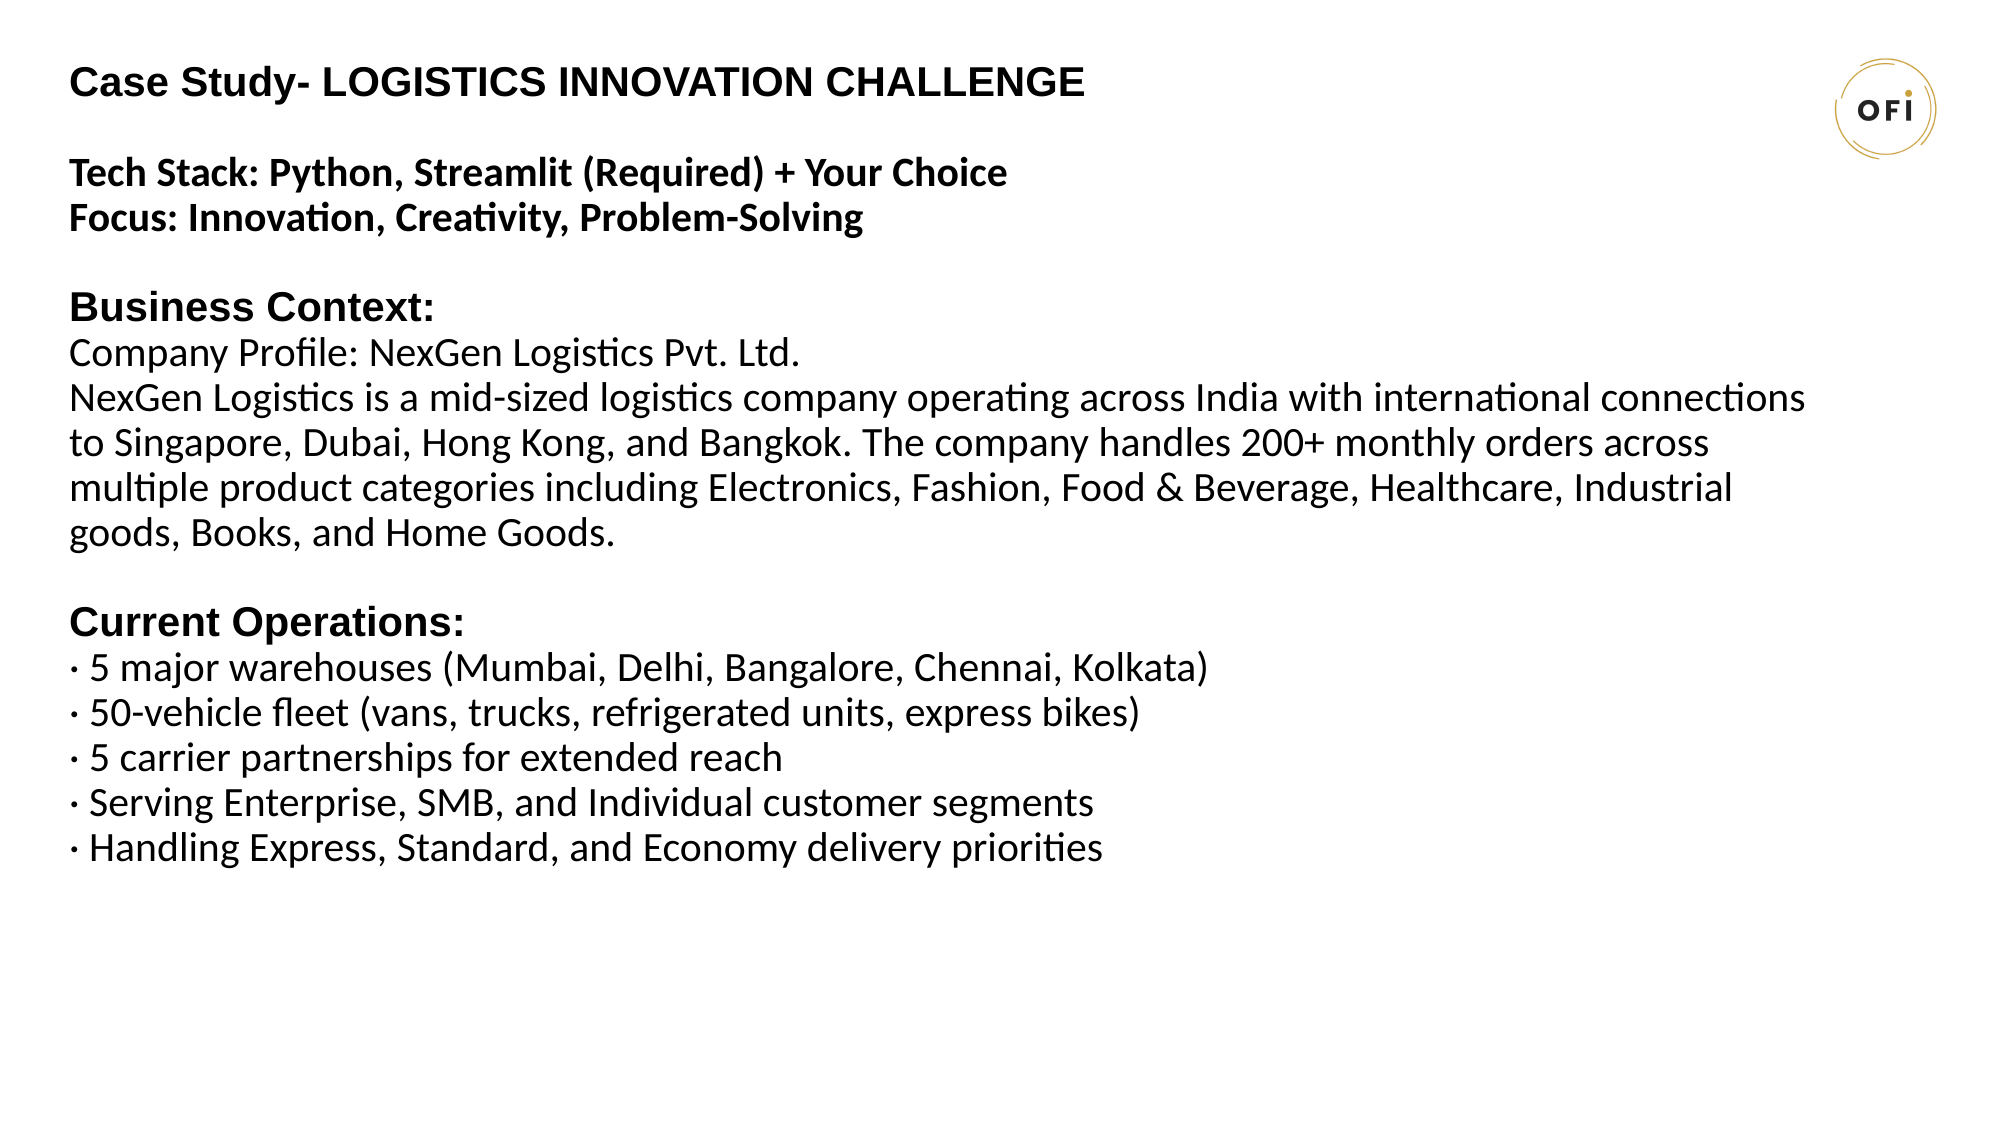

# Case Study- LOGISTICS INNOVATION CHALLENGE Tech Stack: Python, Streamlit (Required) + Your Choice Focus: Innovation, Creativity, Problem-Solving Business Context: Company Profile: NexGen Logistics Pvt. Ltd. NexGen Logistics is a mid-sized logistics company operating across India with international connections to Singapore, Dubai, Hong Kong, and Bangkok. The company handles 200+ monthly orders across multiple product categories including Electronics, Fashion, Food & Beverage, Healthcare, Industrial goods, Books, and Home Goods. Current Operations: · 5 major warehouses (Mumbai, Delhi, Bangalore, Chennai, Kolkata) · 50-vehicle fleet (vans, trucks, refrigerated units, express bikes) · 5 carrier partnerships for extended reach · Serving Enterprise, SMB, and Individual customer segments · Handling Express, Standard, and Economy delivery priorities